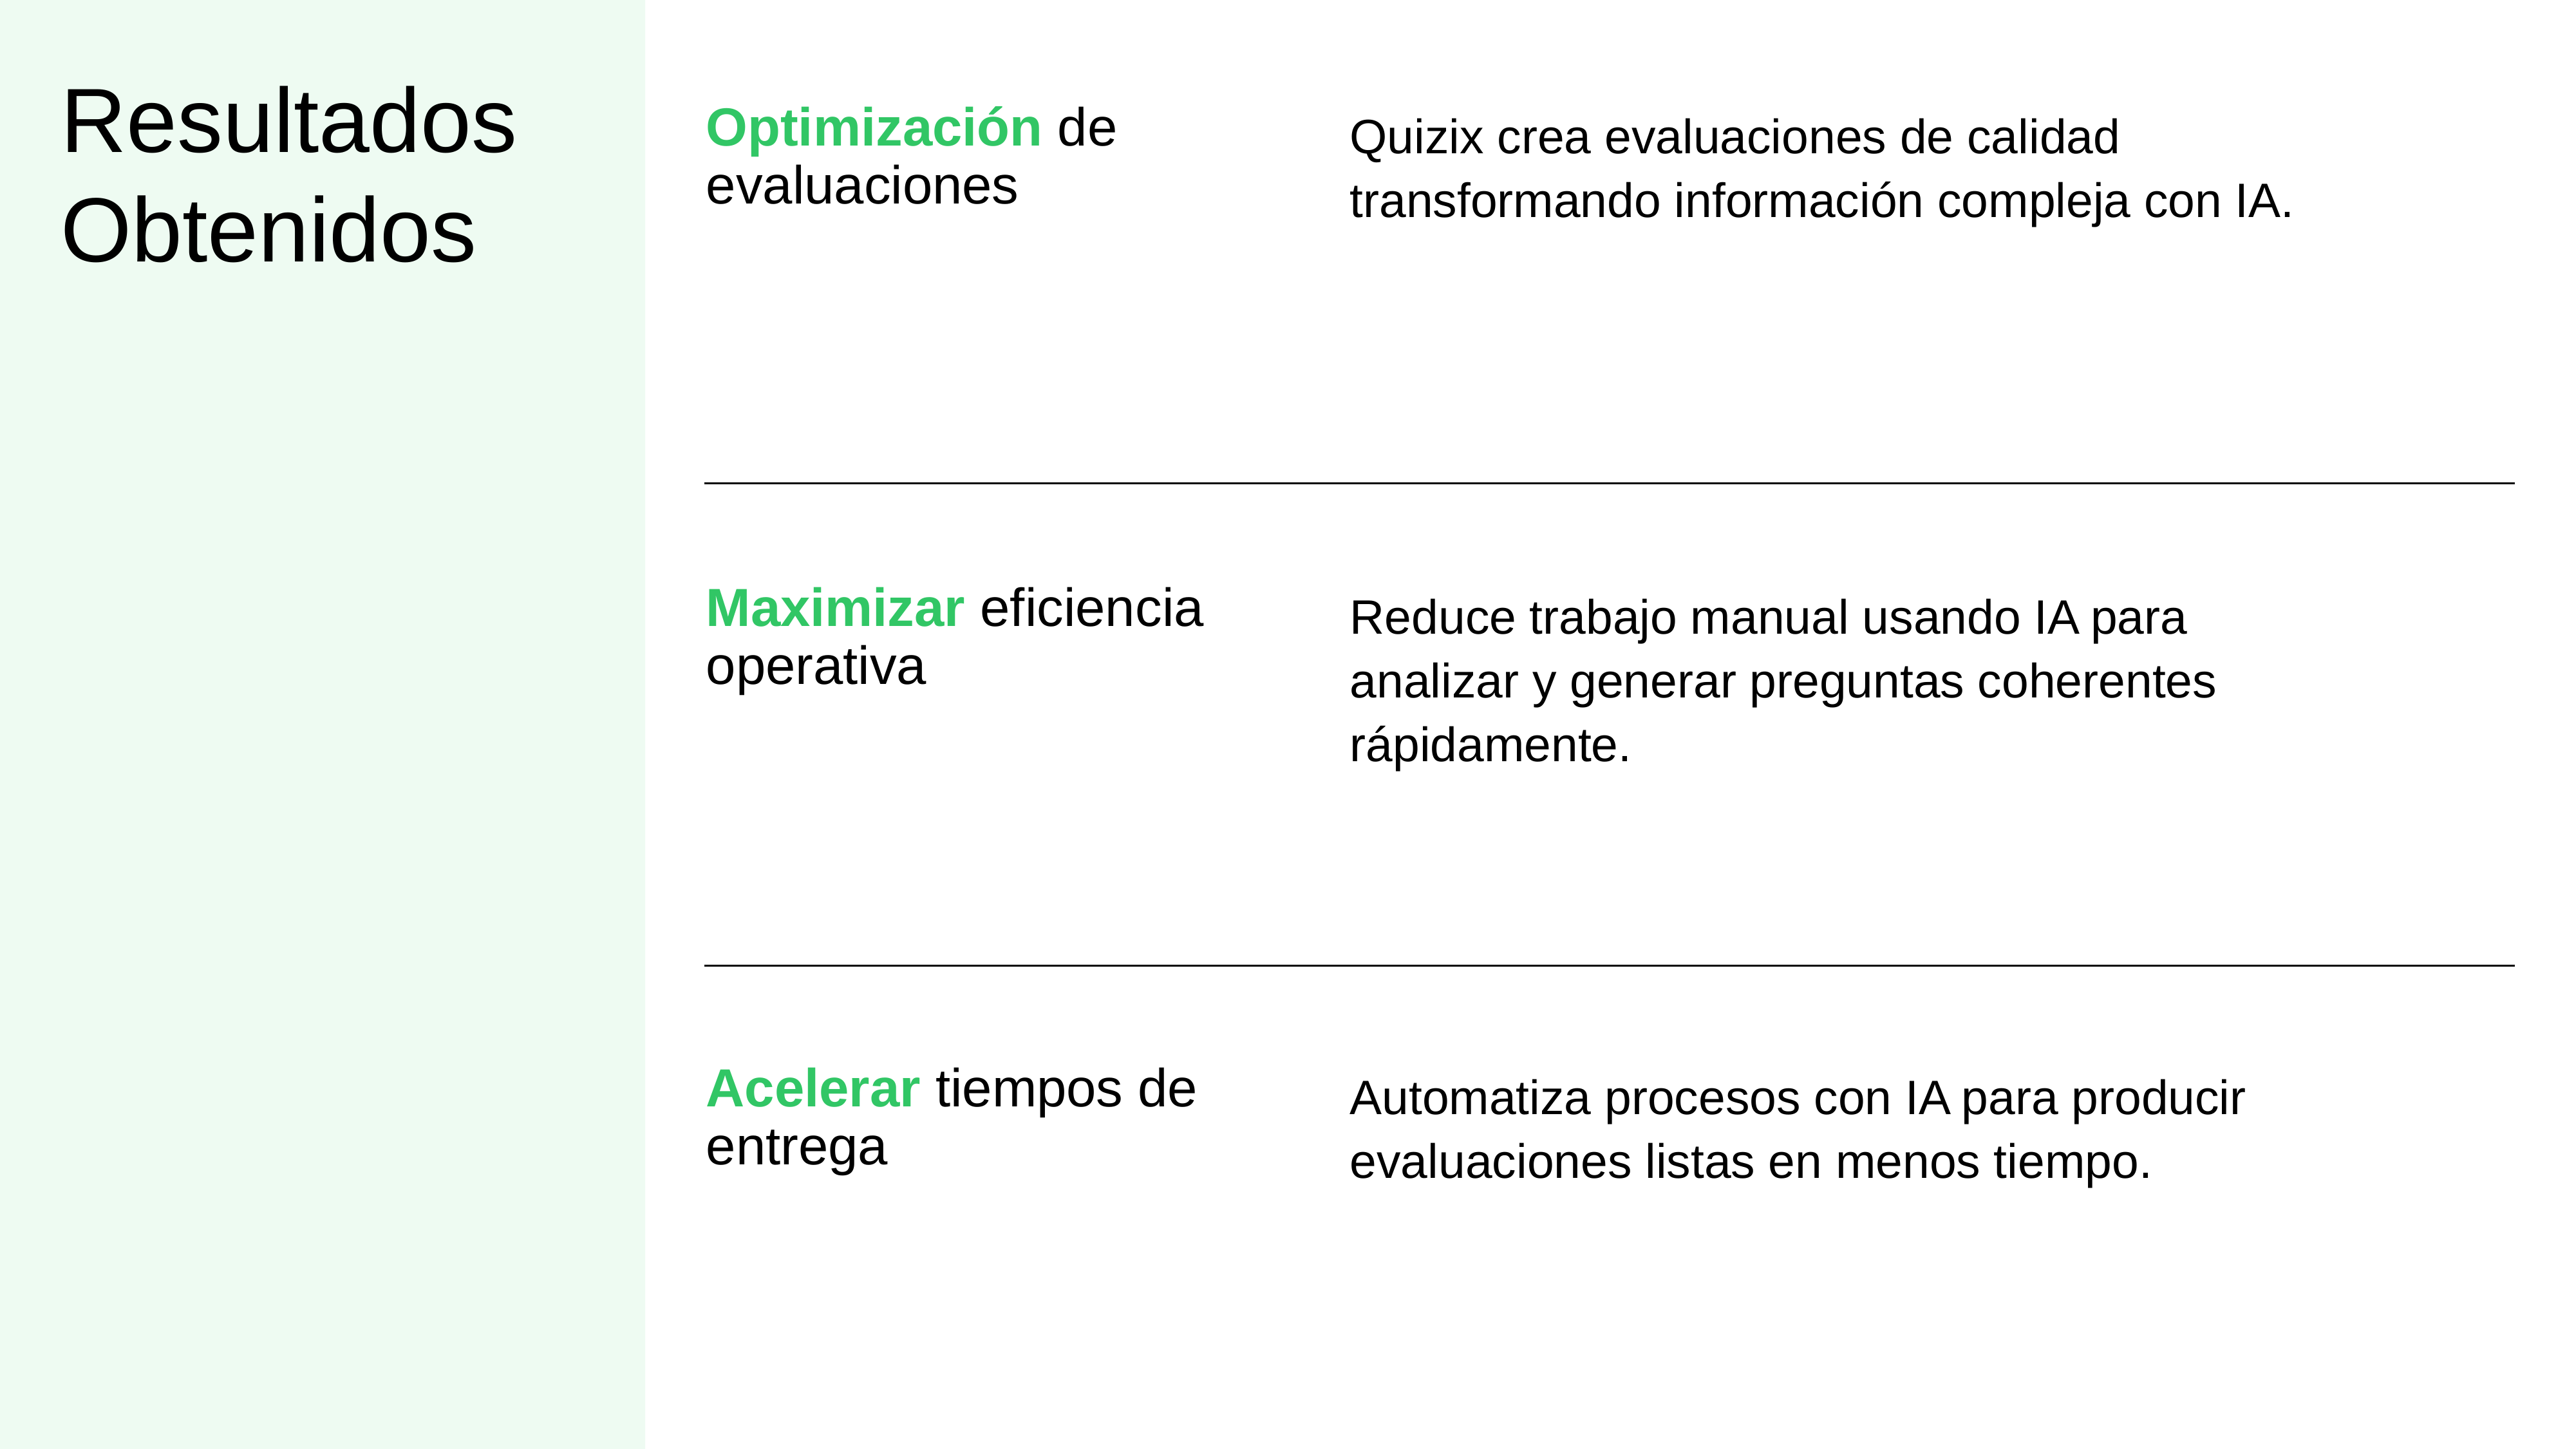

# Resultados Obtenidos
Optimización de
evaluaciones

Quizix crea evaluaciones de calidad transformando información compleja con IA.
Reduce trabajo manual usando IA para analizar y generar preguntas coherentes rápidamente.
Maximizar eficiencia operativa
Acelerar tiempos de entrega

Automatiza procesos con IA para producir evaluaciones listas en menos tiempo.